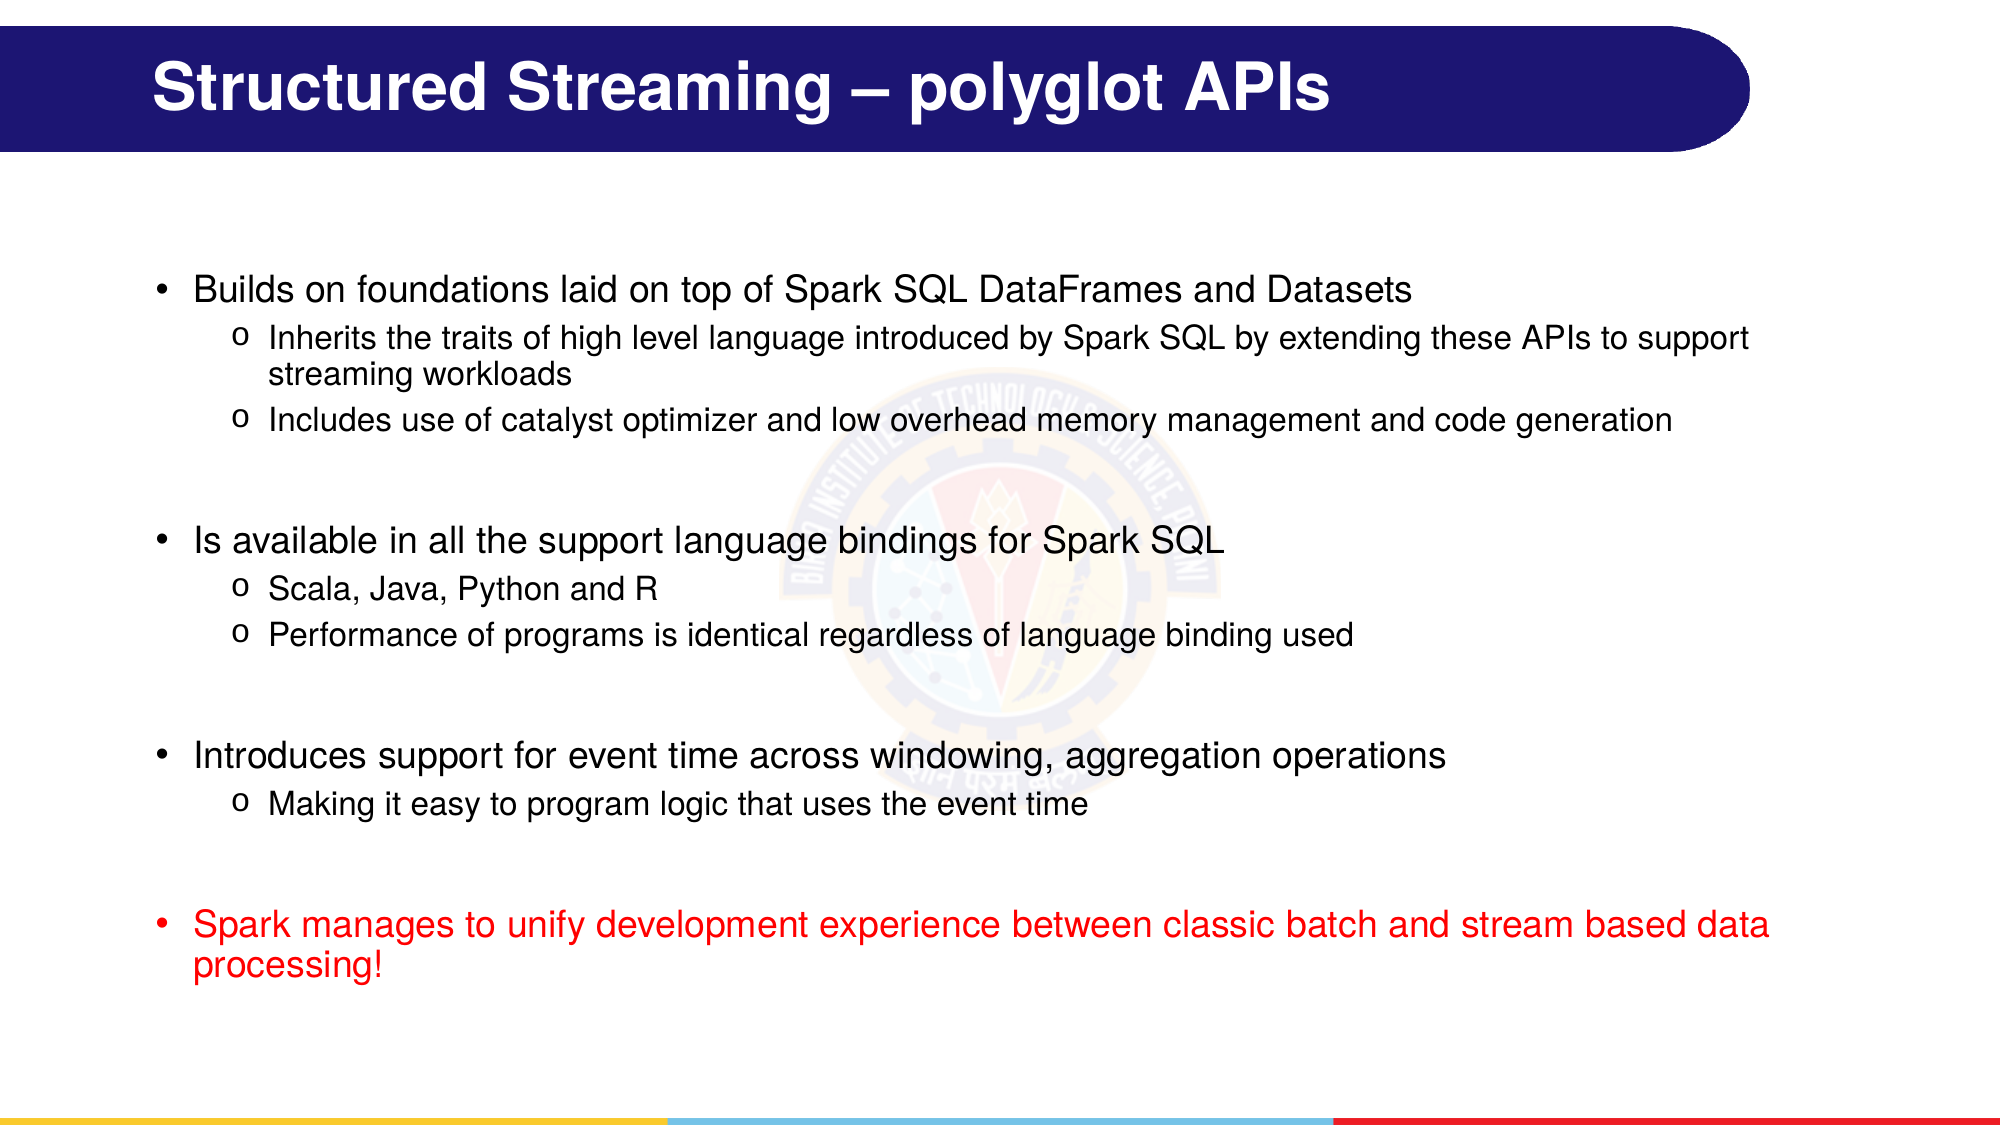

# Structured Streaming – polyglot APIs

Builds on foundations laid on top of Spark SQL DataFrames and Datasets
Inherits the traits of high level language introduced by Spark SQL by extending these APIs to support streaming workloads
Includes use of catalyst optimizer and low overhead memory management and code generation

Is available in all the support language bindings for Spark SQL
Scala, Java, Python and R
Performance of programs is identical regardless of language binding used

Introduces support for event time across windowing, aggregation operations
Making it easy to program logic that uses the event time

Spark manages to unify development experience between classic batch and stream based data processing!